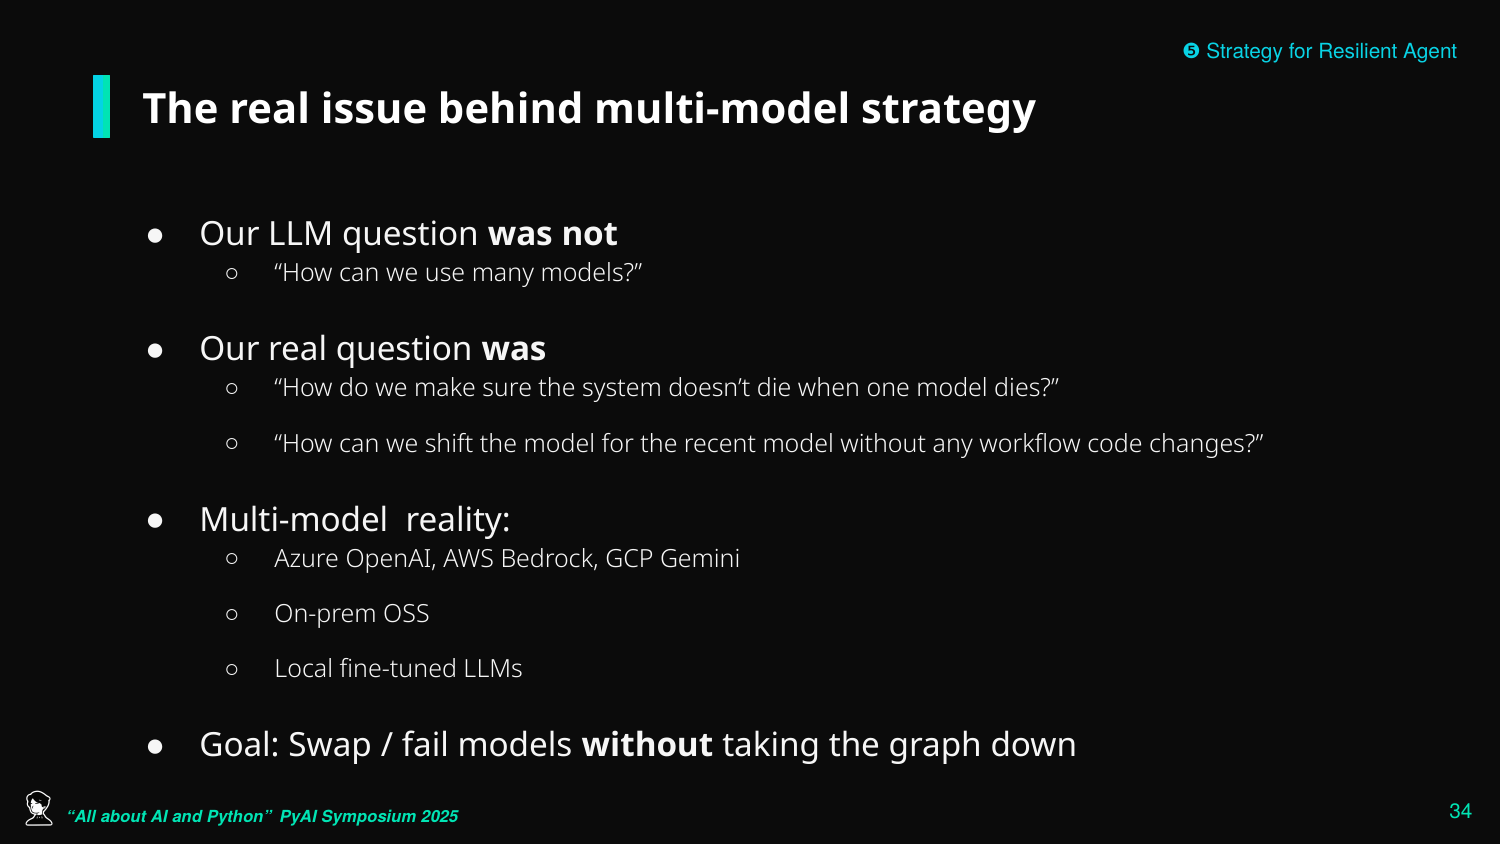

❺ Strategy for Resilient Agent
# The real issue behind multi-model strategy
Our LLM question was not
“How can we use many models?”
Our real question was
“How do we make sure the system doesn’t die when one model dies?”
“How can we shift the model for the recent model without any workflow code changes?”
Multi-model  reality:
Azure OpenAI, AWS Bedrock, GCP Gemini
On-prem OSS
Local fine-tuned LLMs
Goal: Swap / fail models without taking the graph down
34